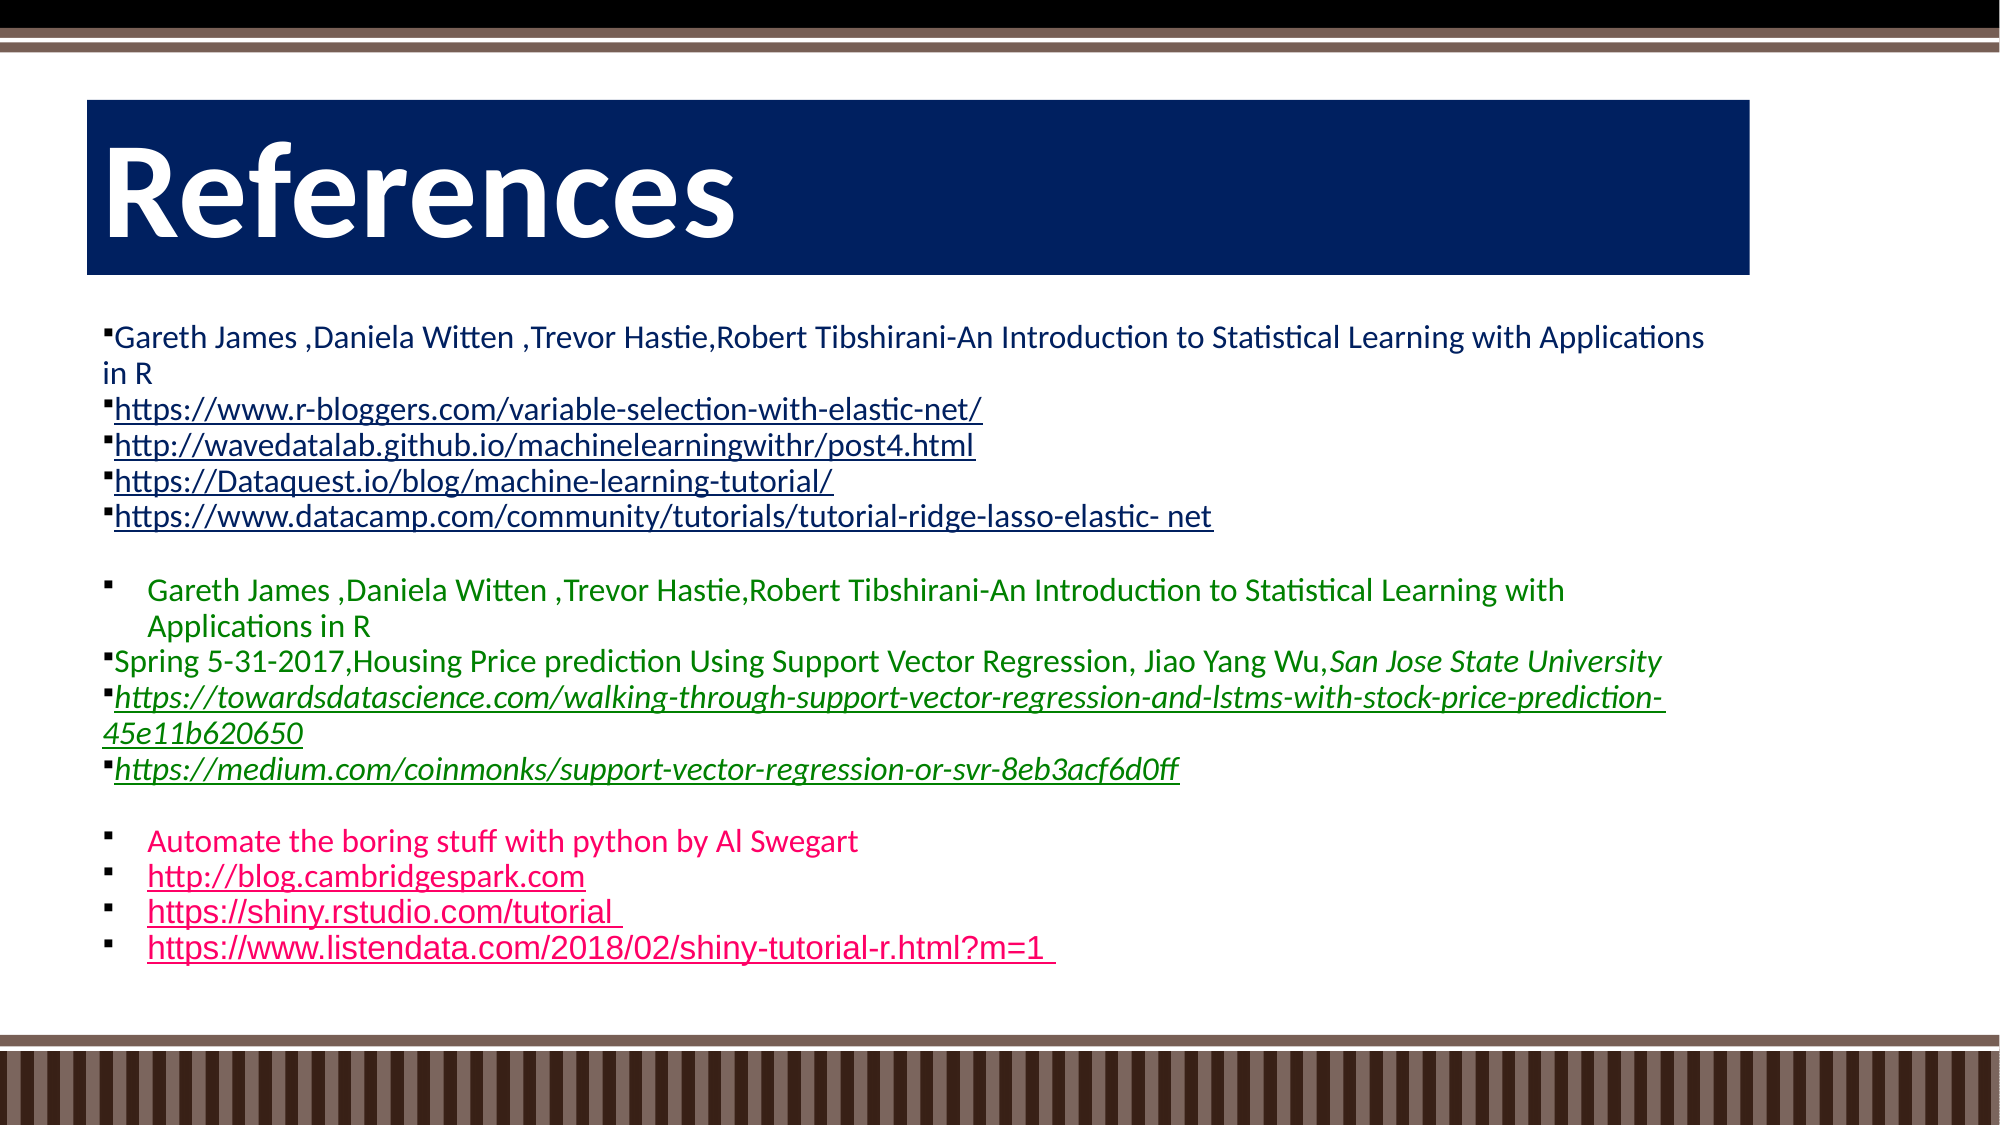

# References
Gareth James ,Daniela Witten ,Trevor Hastie,Robert Tibshirani-An Introduction to Statistical Learning with Applications in R
https://www.r-bloggers.com/variable-selection-with-elastic-net/
http://wavedatalab.github.io/machinelearningwithr/post4.html
https://Dataquest.io/blog/machine-learning-tutorial/
https://www.datacamp.com/community/tutorials/tutorial-ridge-lasso-elastic- net
Gareth James ,Daniela Witten ,Trevor Hastie,Robert Tibshirani-An Introduction to Statistical Learning with Applications in R
Spring 5-31-2017,Housing Price prediction Using Support Vector Regression, Jiao Yang Wu,San Jose State University
https://towardsdatascience.com/walking-through-support-vector-regression-and-lstms-with-stock-price-prediction-45e11b620650
https://medium.com/coinmonks/support-vector-regression-or-svr-8eb3acf6d0ff

Automate the boring stuff with python by Al Swegart
http://blog.cambridgespark.com
https://shiny.rstudio.com/tutorial
https://www.listendata.com/2018/02/shiny-tutorial-r.html?m=1